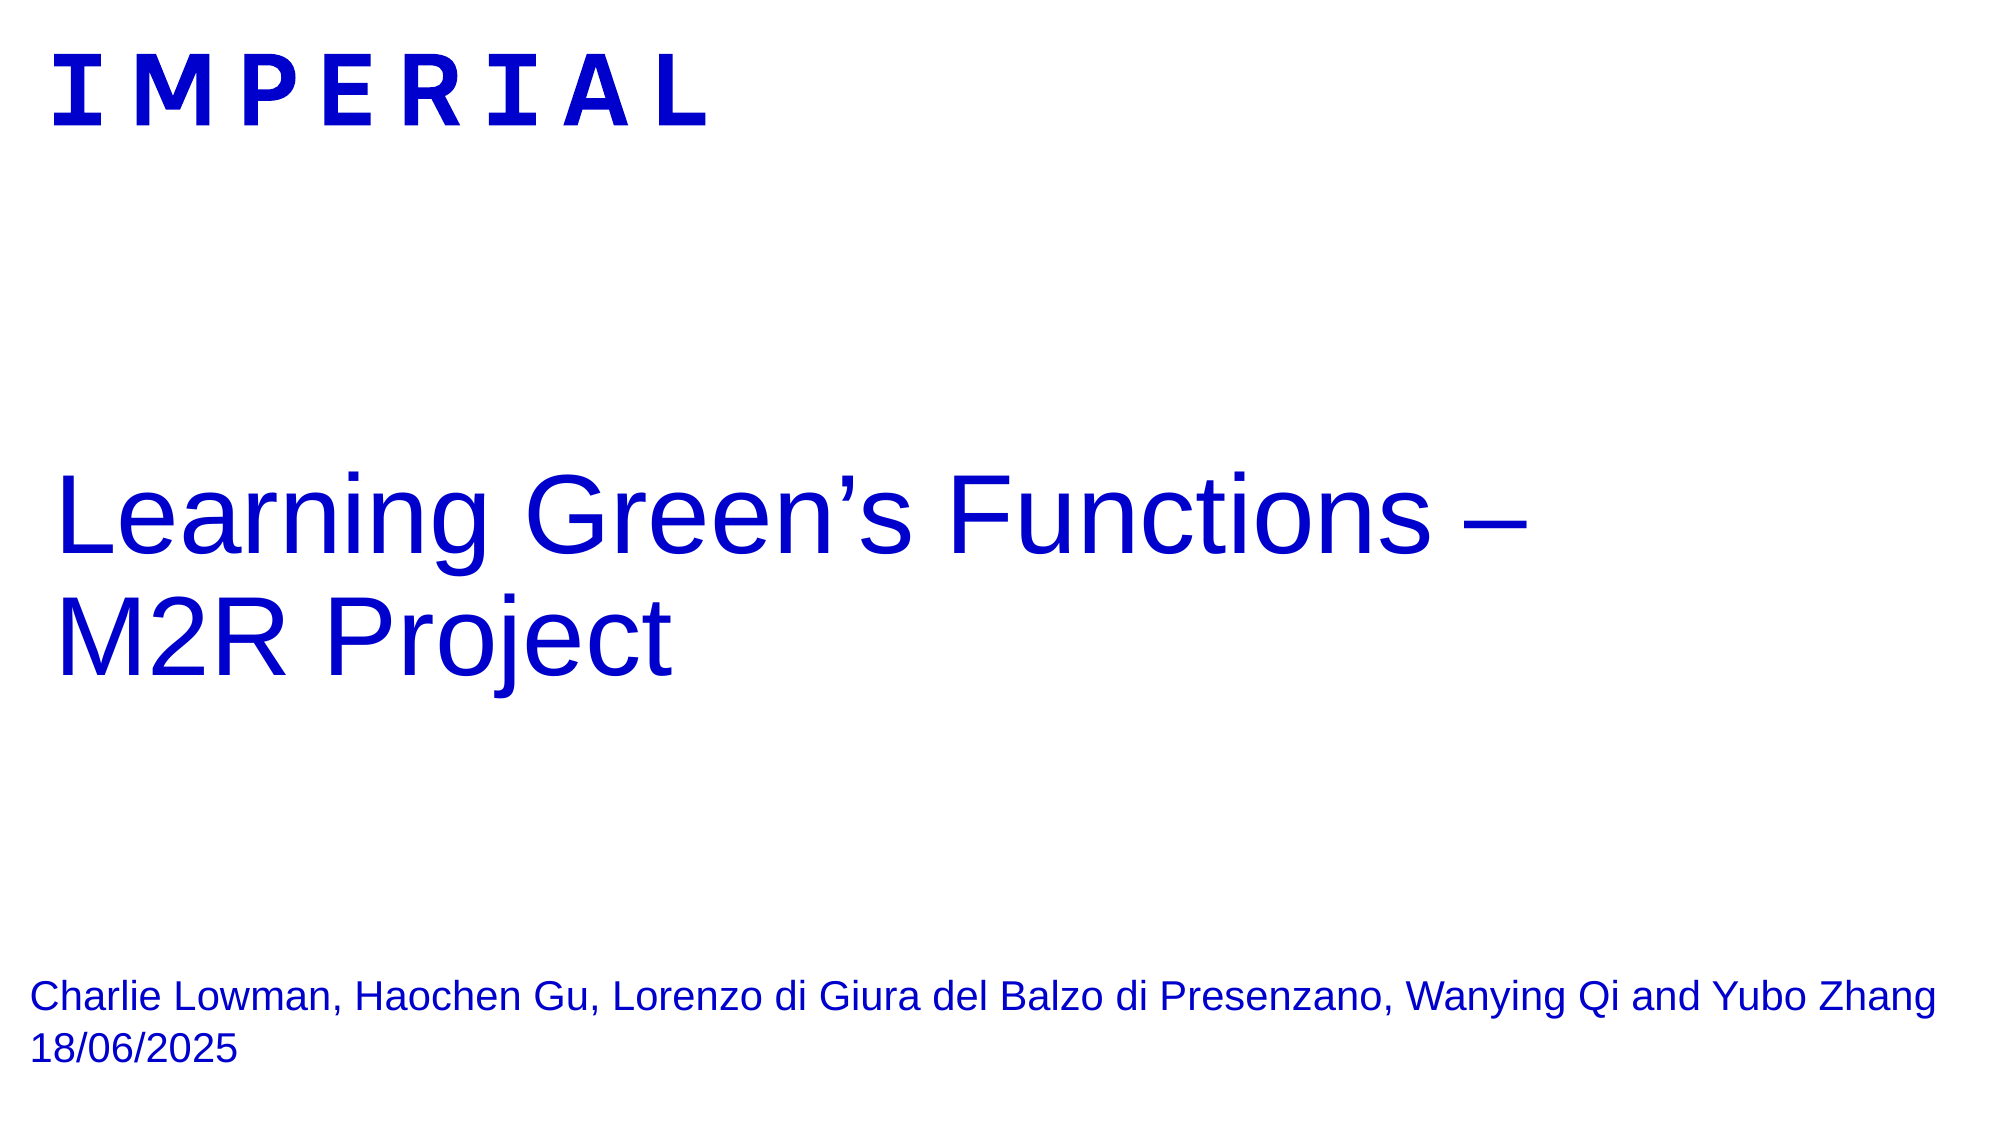

# Learning Green’s Functions – M2R Project
Charlie Lowman, Haochen Gu, Lorenzo di Giura del Balzo di Presenzano, Wanying Qi and Yubo Zhang
18/06/2025